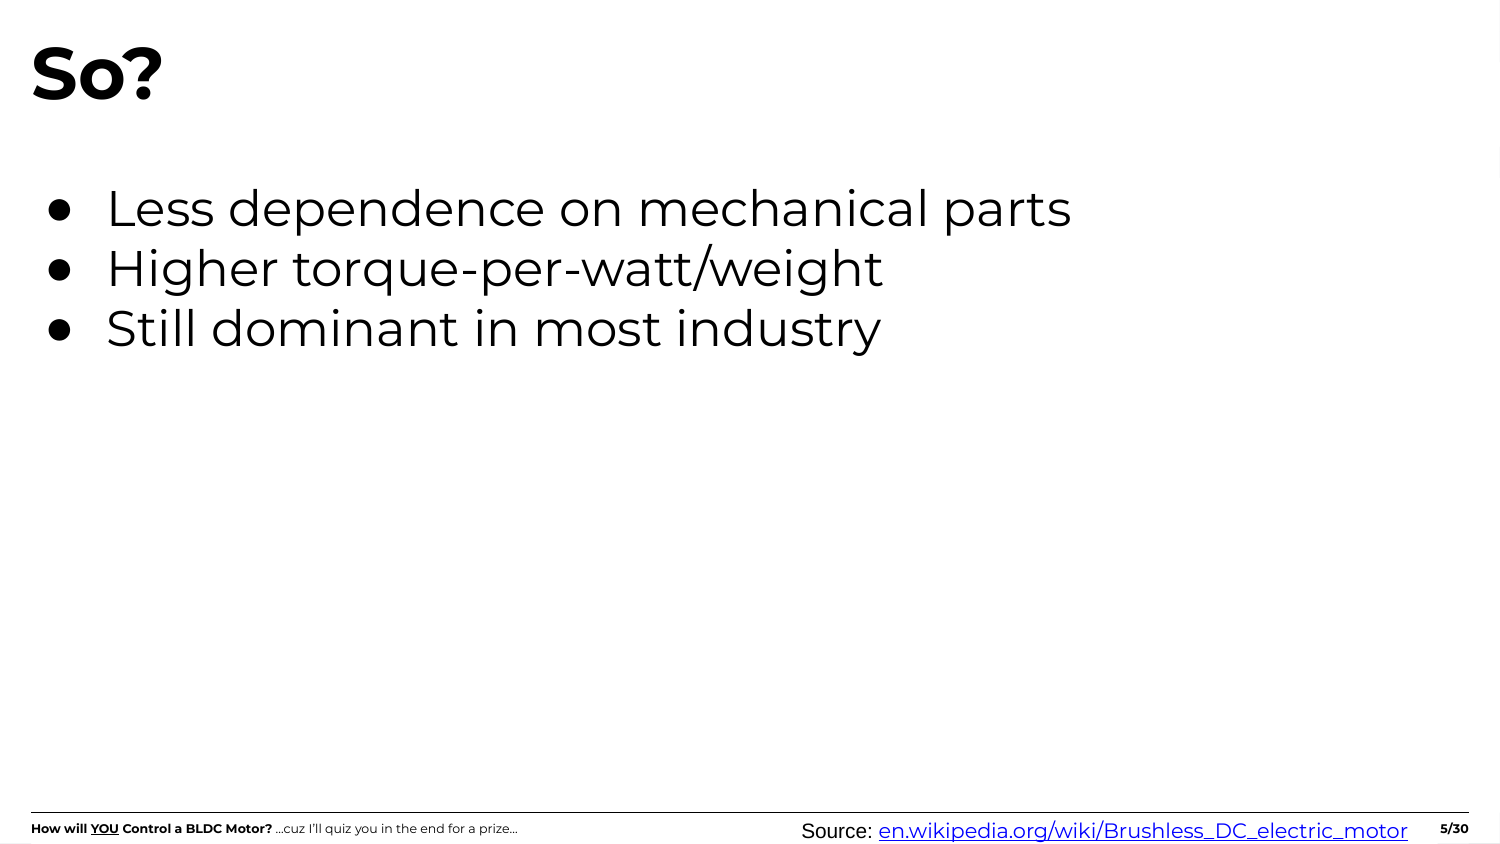

# So?
Less dependence on mechanical parts
Higher torque-per-watt/weight
Still dominant in most industry
Source: en.wikipedia.org/wiki/Brushless_DC_electric_motor
5/30